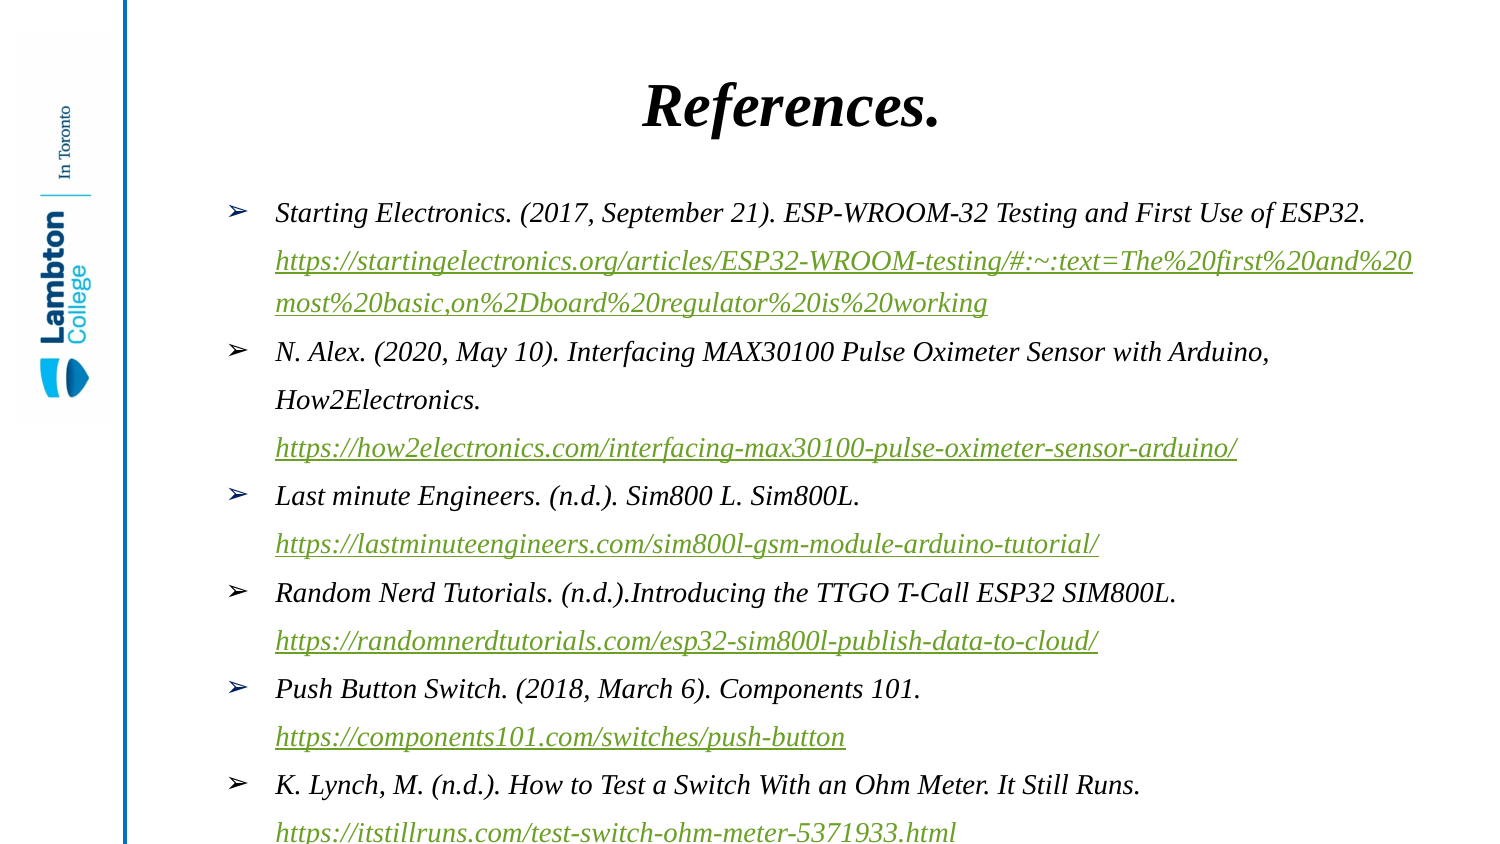

# References.
Starting Electronics. (2017, September 21). ESP-WROOM-32 Testing and First Use of ESP32. https://startingelectronics.org/articles/ESP32-WROOM-testing/#:~:text=The%20first%20and%20most%20basic,on%2Dboard%20regulator%20is%20working
N. Alex. (2020, May 10). Interfacing MAX30100 Pulse Oximeter Sensor with Arduino, How2Electronics. https://how2electronics.com/interfacing-max30100-pulse-oximeter-sensor-arduino/
Last minute Engineers. (n.d.). Sim800 L. Sim800L. https://lastminuteengineers.com/sim800l-gsm-module-arduino-tutorial/
Random Nerd Tutorials. (n.d.).Introducing the TTGO T-Call ESP32 SIM800L. https://randomnerdtutorials.com/esp32-sim800l-publish-data-to-cloud/
Push Button Switch. (2018, March 6). Components 101.  https://components101.com/switches/push-button
K. Lynch, M. (n.d.). How to Test a Switch With an Ohm Meter. It Still Runs. https://itstillruns.com/test-switch-ohm-meter-5371933.html